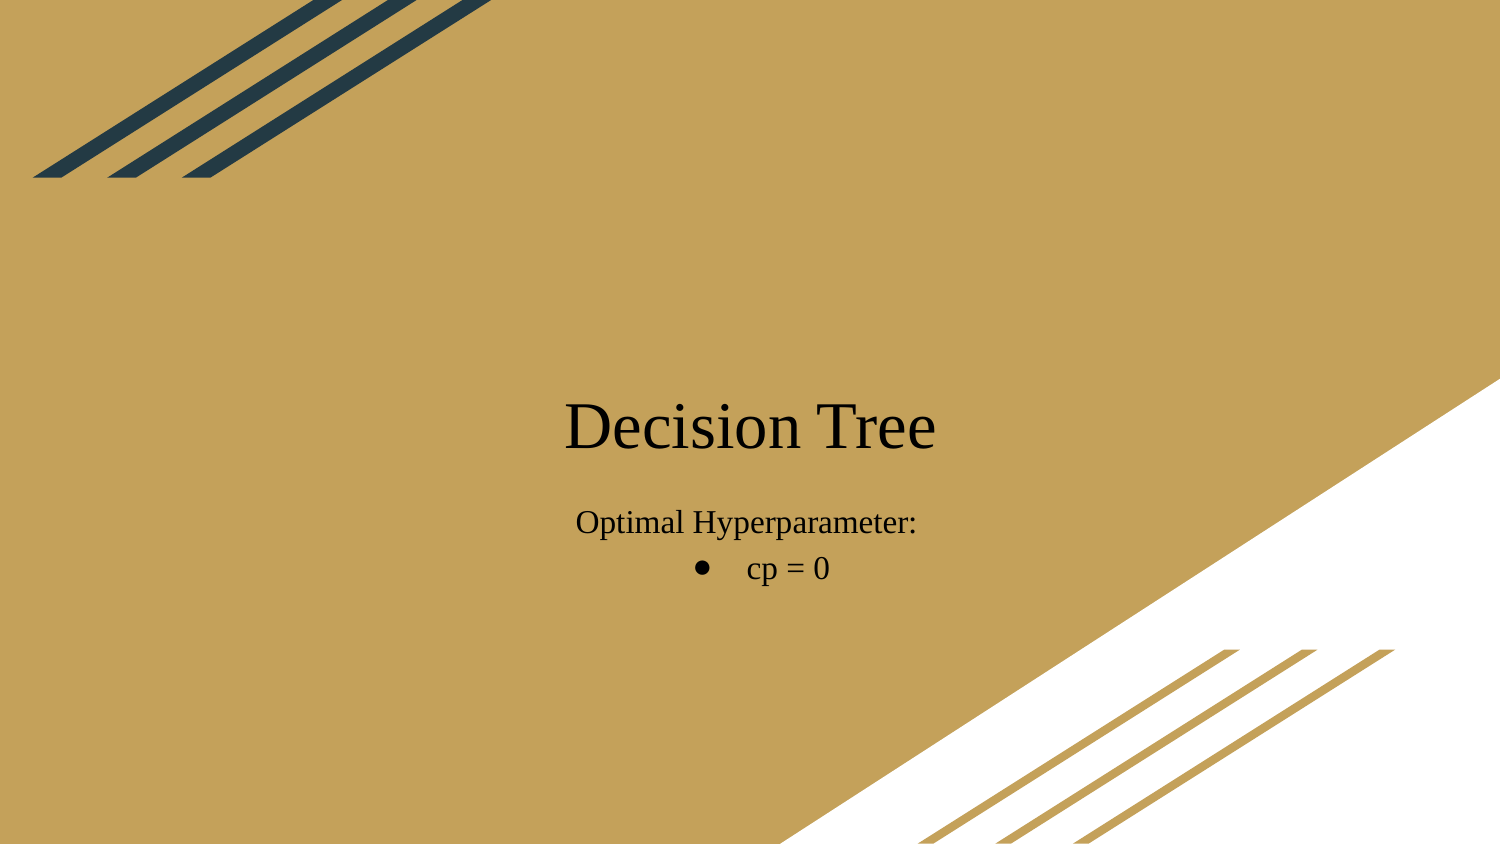

# Decision Tree
Optimal Hyperparameter:
cp = 0